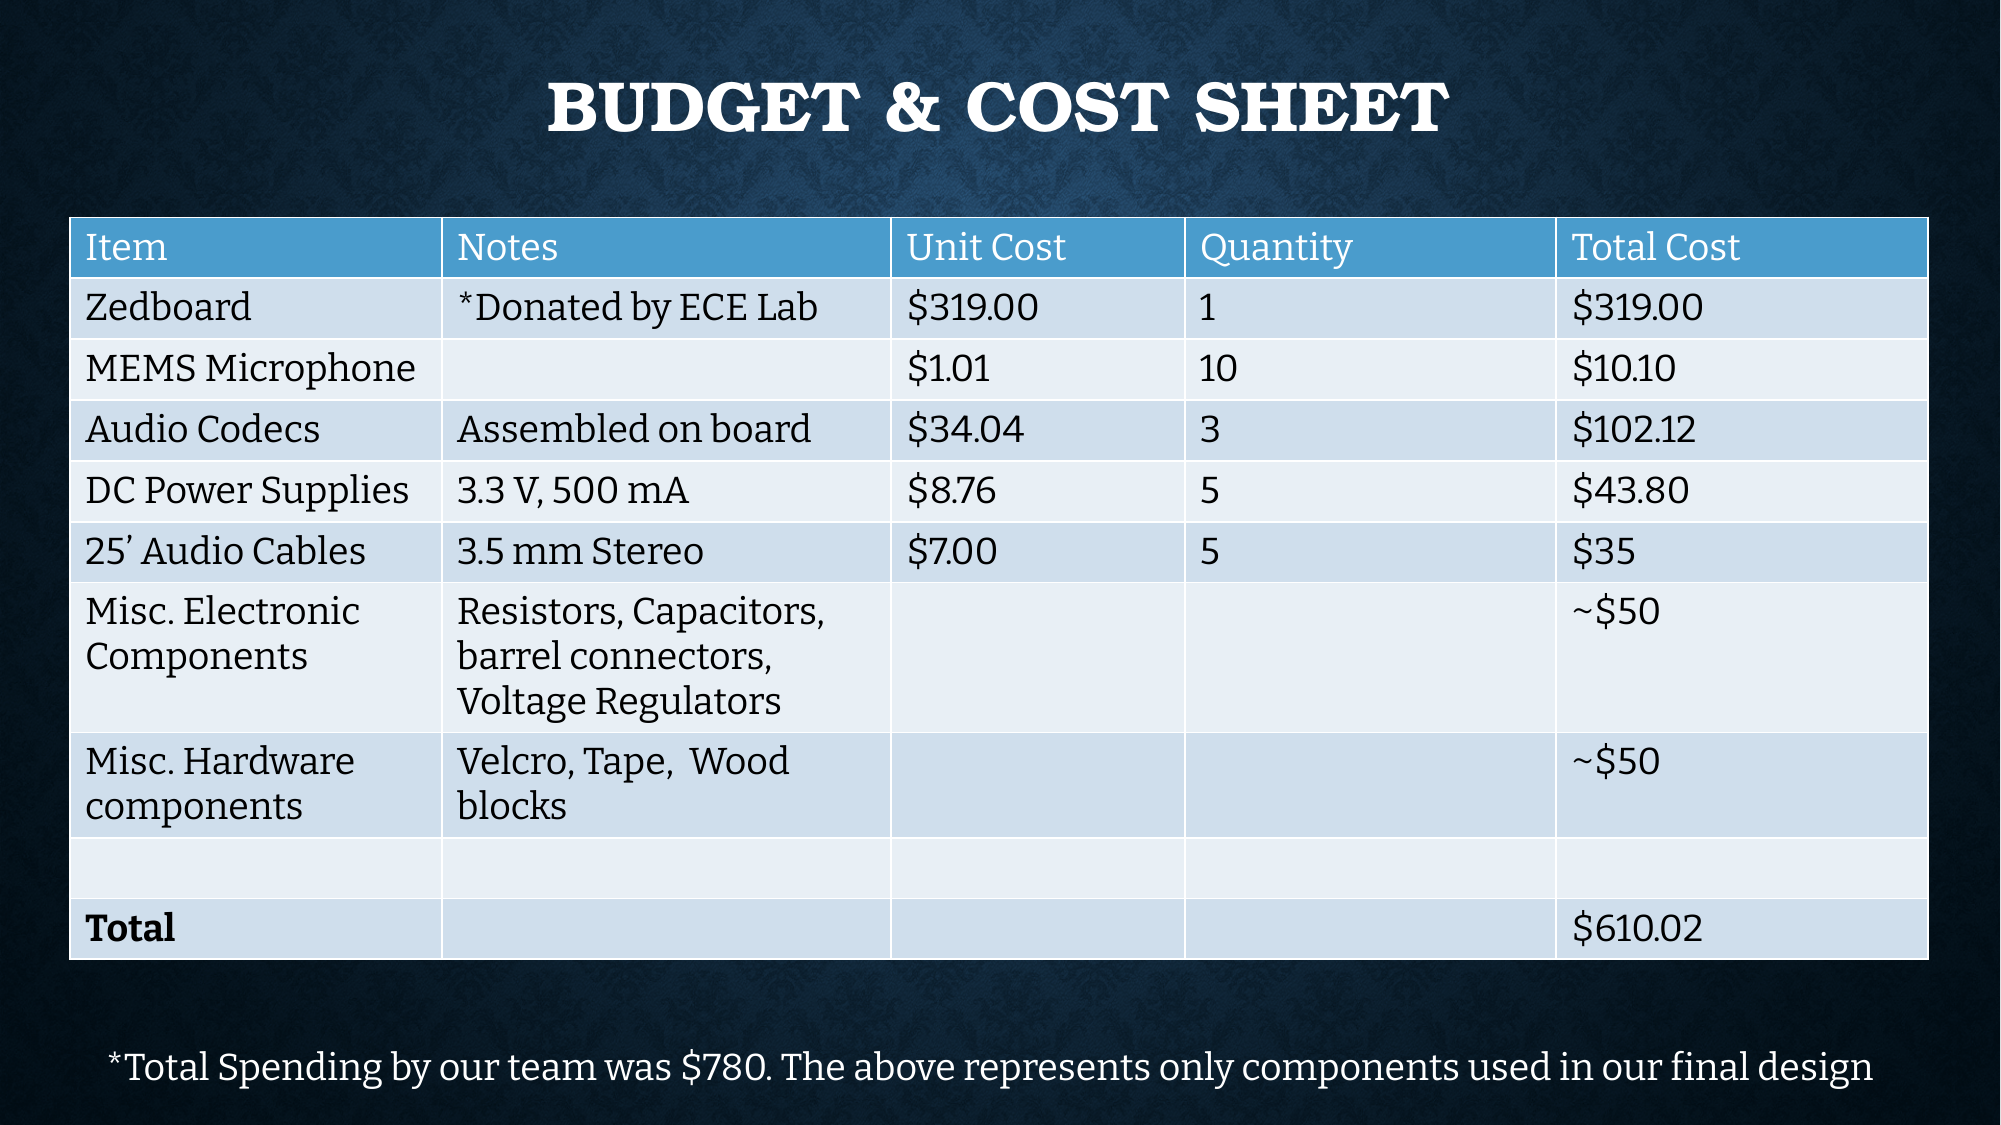

# Budget & Cost sheet
| Item | Notes | Unit Cost | Quantity | Total Cost |
| --- | --- | --- | --- | --- |
| Zedboard | \*Donated by ECE Lab | $319.00 | 1 | $319.00 |
| MEMS Microphone |  | $1.01 | 10 | $10.10 |
| Audio Codecs | Assembled on board | $34.04 | 3 | $102.12 |
| DC Power Supplies | 3.3 V, 500 mA | $8.76 | 5 | $43.80 |
| 25’ Audio Cables | 3.5 mm Stereo | $7.00 | 5 | $35 |
| Misc. Electronic Components | Resistors, Capacitors, barrel connectors, Voltage Regulators |  |  | ~$50 |
| Misc. Hardware components | Velcro, Tape, Wood blocks |  |  | ~$50 |
|  |  |  |  |  |
| Total |  |  |  | $610.02 |
*Total Spending by our team was $780. The above represents only components used in our final design